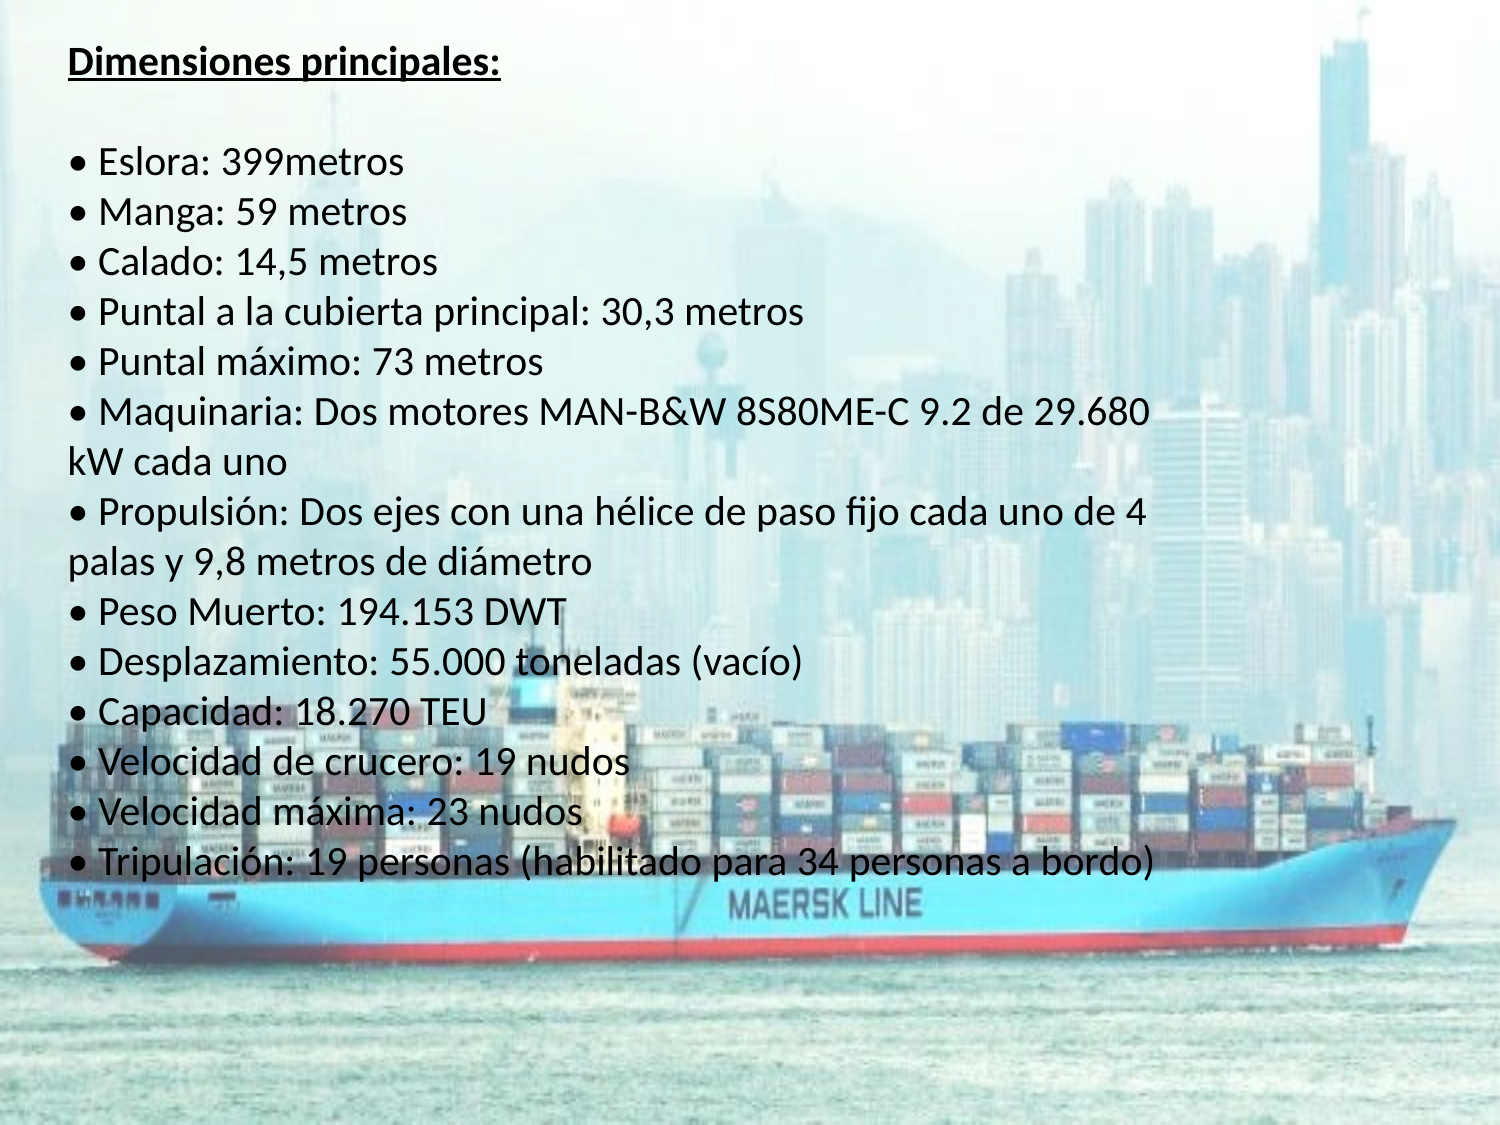

Dimensiones principales:

• Eslora: 399metros
• Manga: 59 metros
• Calado: 14,5 metros
• Puntal a la cubierta principal: 30,3 metros
• Puntal máximo: 73 metros
• Maquinaria: Dos motores MAN-B&W 8S80ME-C 9.2 de 29.680 kW cada uno
• Propulsión: Dos ejes con una hélice de paso fijo cada uno de 4 palas y 9,8 metros de diámetro
• Peso Muerto: 194.153 DWT
• Desplazamiento: 55.000 toneladas (vacío)
• Capacidad: 18.270 TEU
• Velocidad de crucero: 19 nudos
• Velocidad máxima: 23 nudos
• Tripulación: 19 personas (habilitado para 34 personas a bordo)